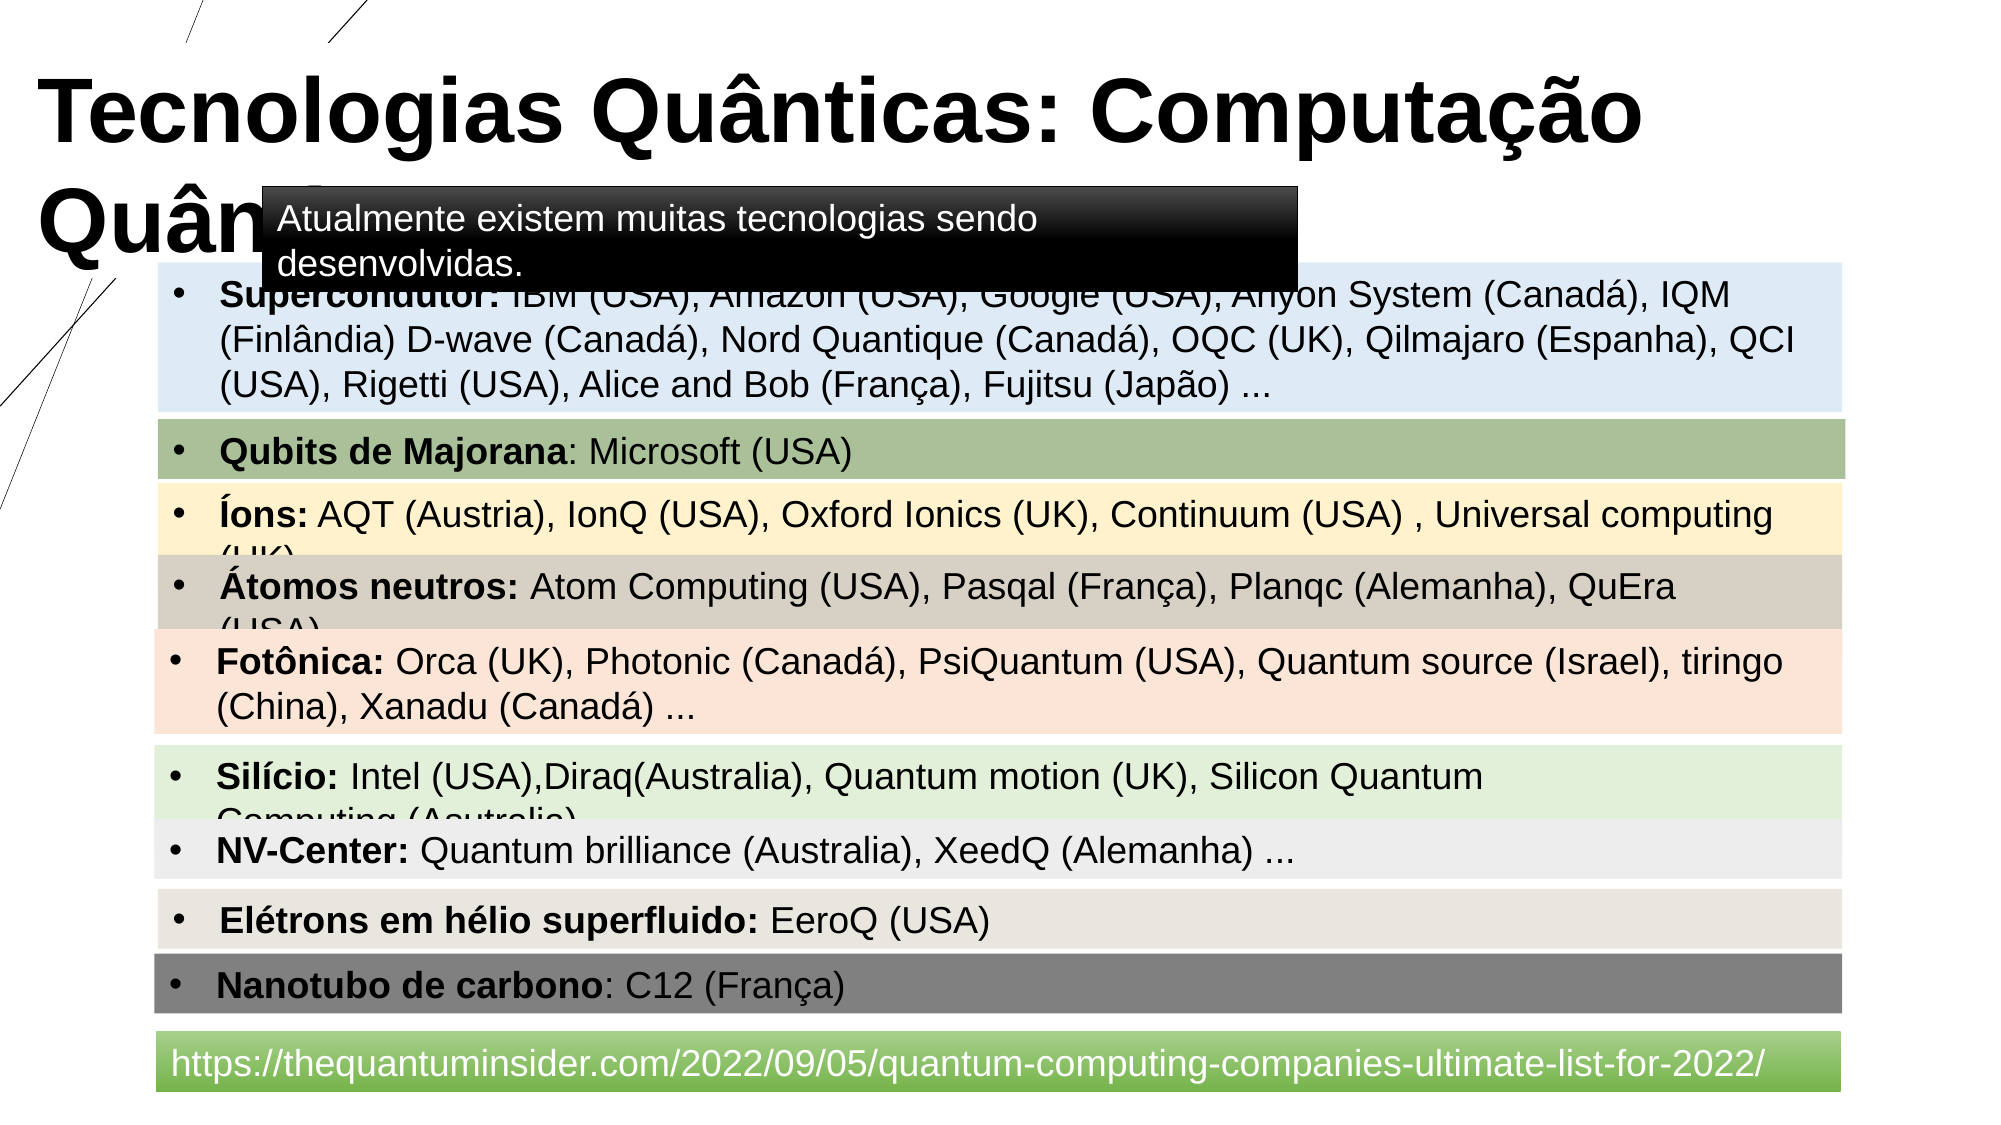

Tecnologias Quânticas: Computação Quântica
Atualmente existem muitas tecnologias sendo desenvolvidas.
Supercondutor: IBM (USA), Amazon (USA), Google (USA), Anyon System (Canadá), IQM (Finlândia) D-wave (Canadá), Nord Quantique (Canadá), OQC (UK), Qilmajaro (Espanha), QCI (USA), Rigetti (USA), Alice and Bob (França), Fujitsu (Japão) ...
Qubits de Majorana: Microsoft (USA)
Íons: AQT (Austria), IonQ (USA), Oxford Ionics (UK), Continuum (USA) , Universal computing (UK) ...
Átomos neutros: Atom Computing (USA), Pasqal (França), Planqc (Alemanha), QuEra (USA) ...
Fotônica: Orca (UK), Photonic (Canadá), PsiQuantum (USA), Quantum source (Israel), tiringo (China), Xanadu (Canadá) ...
Silício: Intel (USA),Diraq(Australia), Quantum motion (UK), Silicon Quantum Computing (Asutralia)
NV-Center: Quantum brilliance (Australia), XeedQ (Alemanha) ...
Elétrons em hélio superfluido: EeroQ (USA)
Nanotubo de carbono: C12 (França)
https://thequantuminsider.com/2022/09/05/quantum-computing-companies-ultimate-list-for-2022/